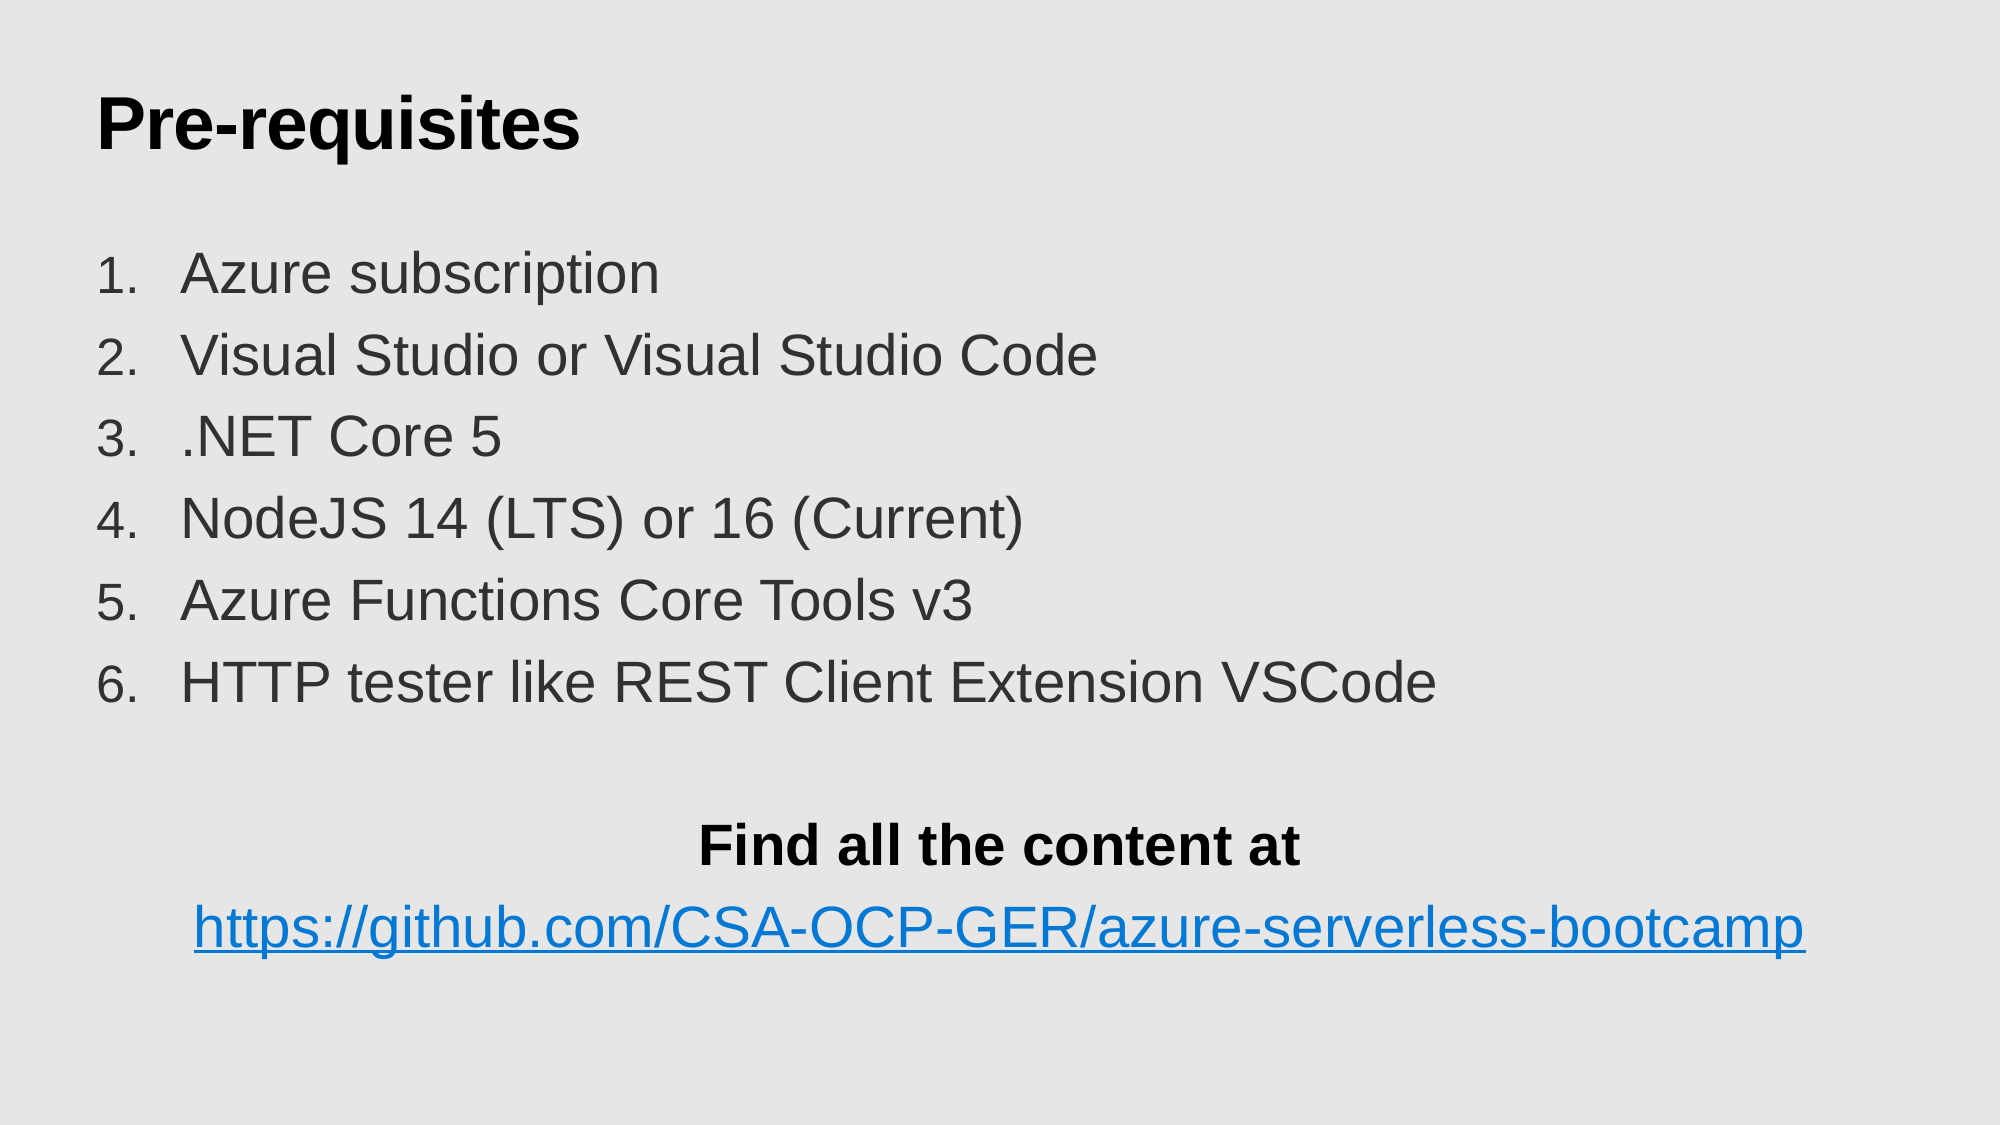

# Pre-requisites
Azure subscription
Visual Studio or Visual Studio Code
.NET Core 5
NodeJS 14 (LTS) or 16 (Current)
Azure Functions Core Tools v3
HTTP tester like REST Client Extension VSCode

Find all the content at
https://github.com/CSA-OCP-GER/azure-serverless-bootcamp